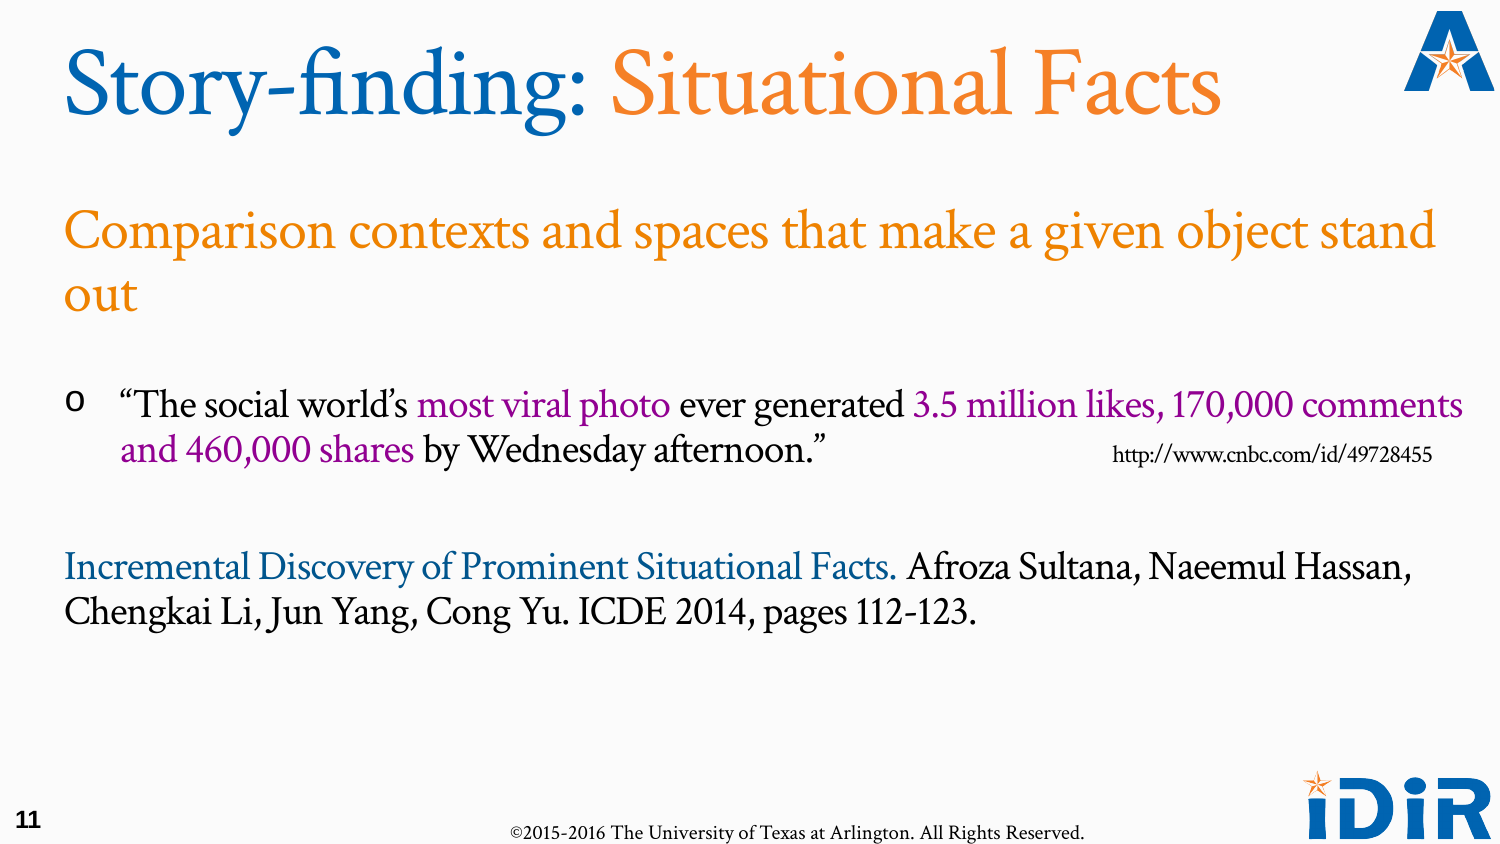

# Story-finding: Situational Facts
Comparison contexts and spaces that make a given object stand out

“The social world’s most viral photo ever generated 3.5 million likes, 170,000 comments and 460,000 shares by Wednesday afternoon.”                                   http://www.cnbc.com/id/49728455

Incremental Discovery of Prominent Situational Facts. Afroza Sultana, Naeemul Hassan, Chengkai Li, Jun Yang, Cong Yu. ICDE 2014, pages 112-123.

11